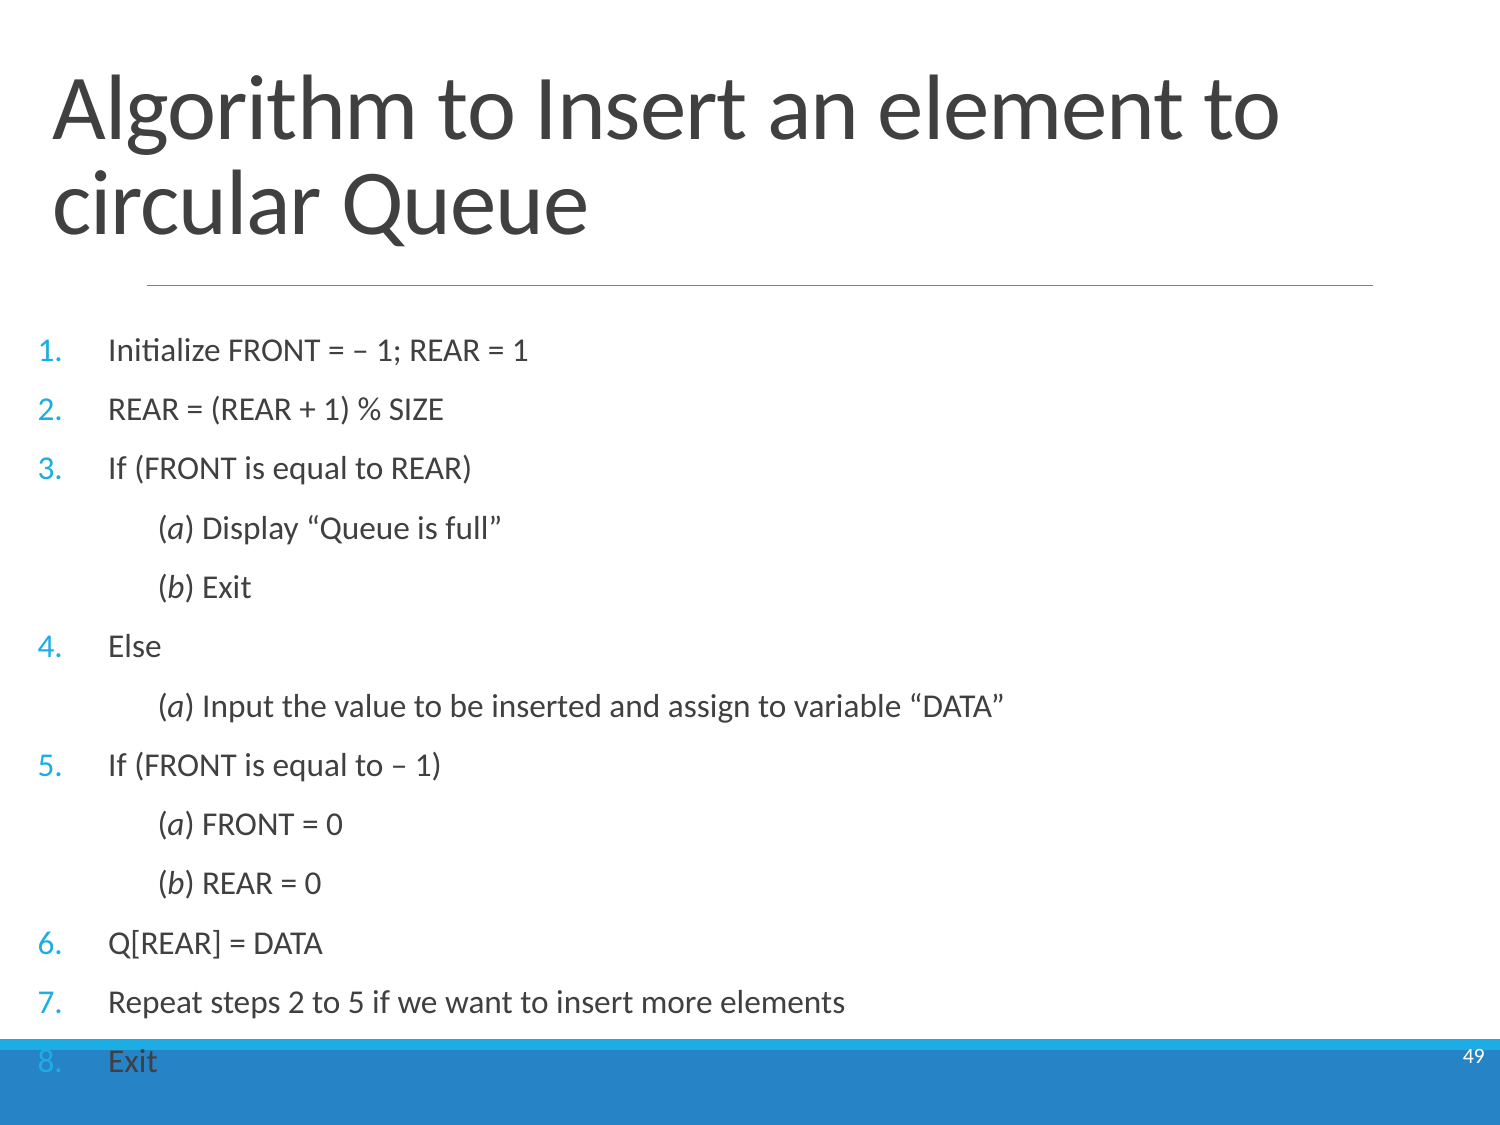

# Algorithm to Insert an element to circular Queue
Initialize FRONT = – 1; REAR = 1
REAR = (REAR + 1) % SIZE
If (FRONT is equal to REAR)
	(a) Display “Queue is full”
	(b) Exit
Else
	(a) Input the value to be inserted and assign to variable “DATA”
If (FRONT is equal to – 1)
	(a) FRONT = 0
	(b) REAR = 0
Q[REAR] = DATA
Repeat steps 2 to 5 if we want to insert more elements
Exit
49